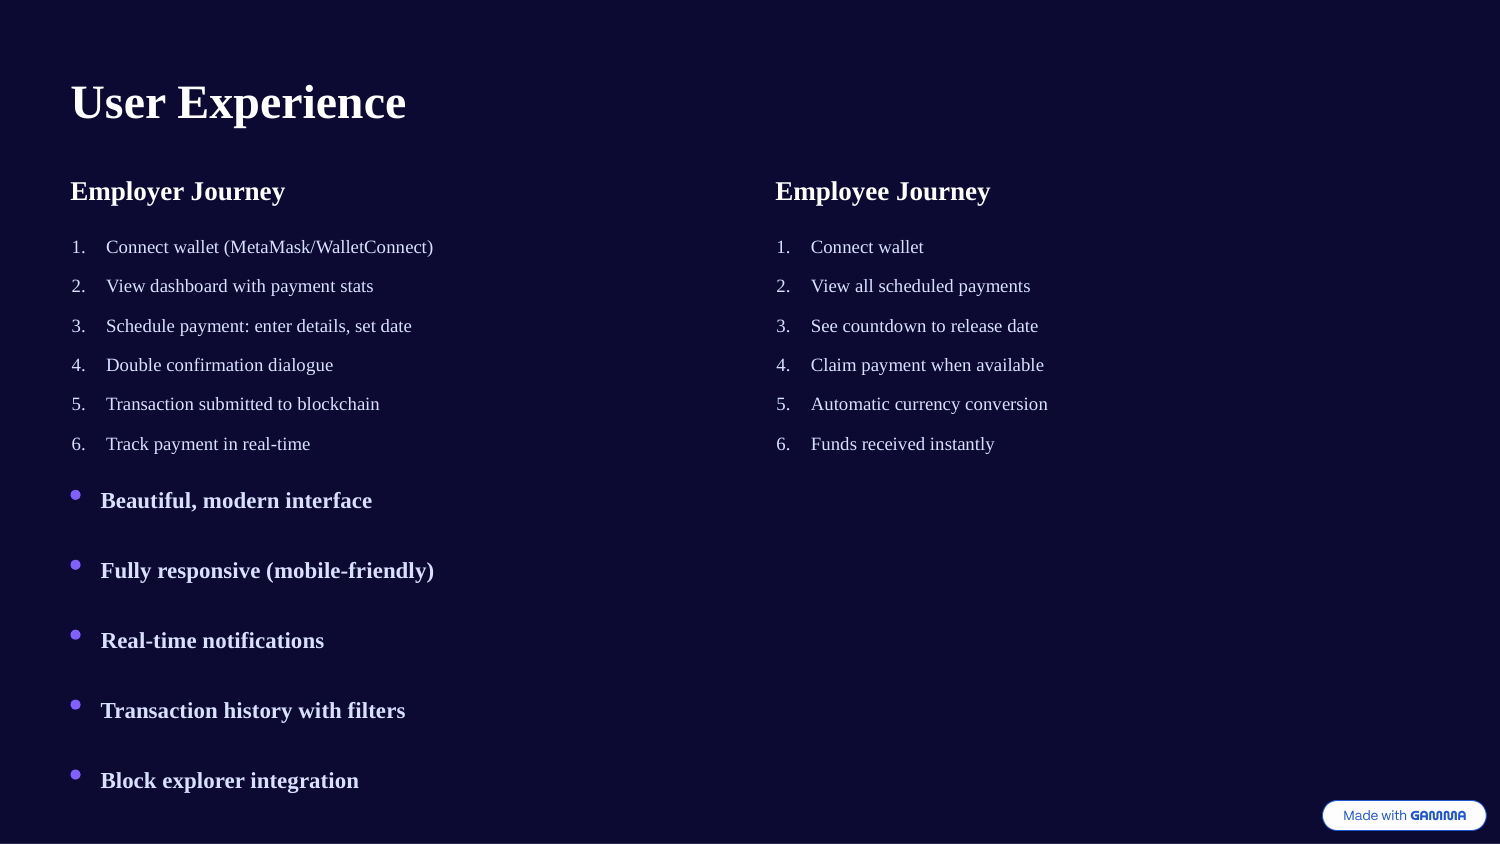

User Experience
Employer Journey
Employee Journey
Connect wallet (MetaMask/WalletConnect)
Connect wallet
View dashboard with payment stats
View all scheduled payments
Schedule payment: enter details, set date
See countdown to release date
Double confirmation dialogue
Claim payment when available
Transaction submitted to blockchain
Automatic currency conversion
Track payment in real-time
Funds received instantly
Beautiful, modern interface

Fully responsive (mobile-friendly)

Real-time notifications

Transaction history with filters

Block explorer integration